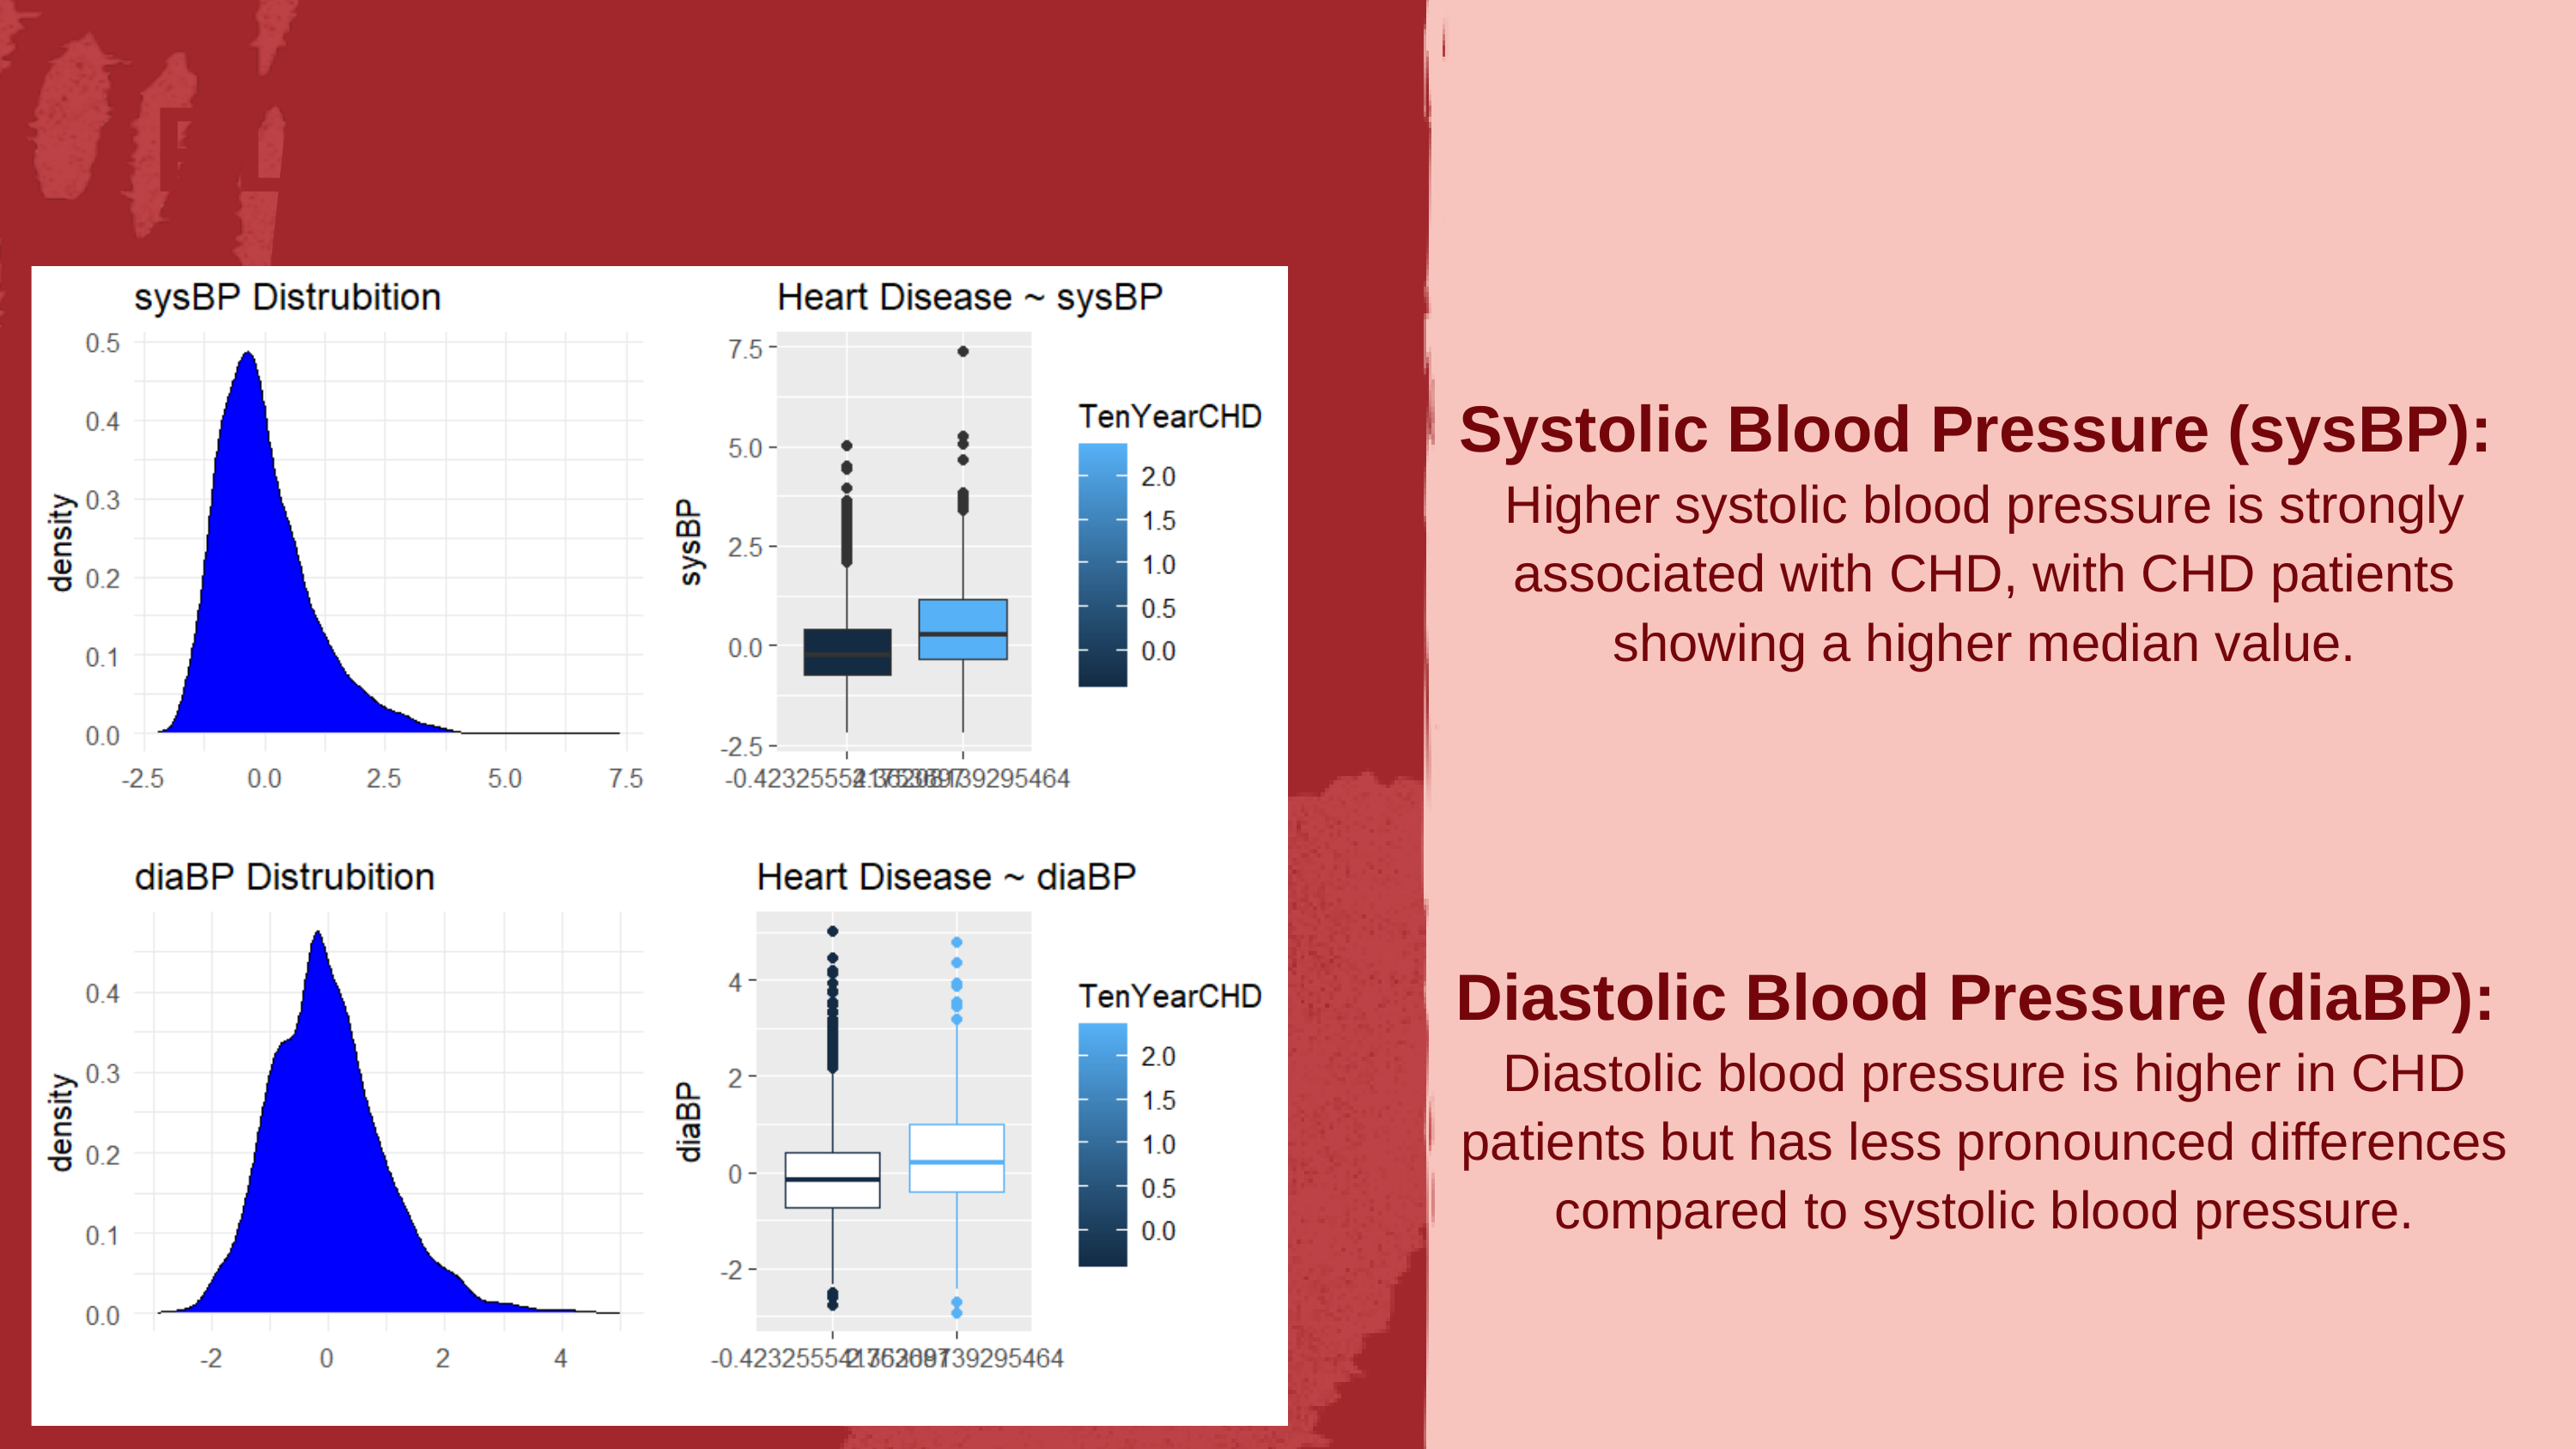

PLOTS

Systolic Blood Pressure (sysBP):
Higher systolic blood pressure is strongly associated with CHD, with CHD patients showing a higher median value.

Diastolic Blood Pressure (diaBP):
Diastolic blood pressure is higher in CHD patients but has less pronounced differences compared to systolic blood pressure.